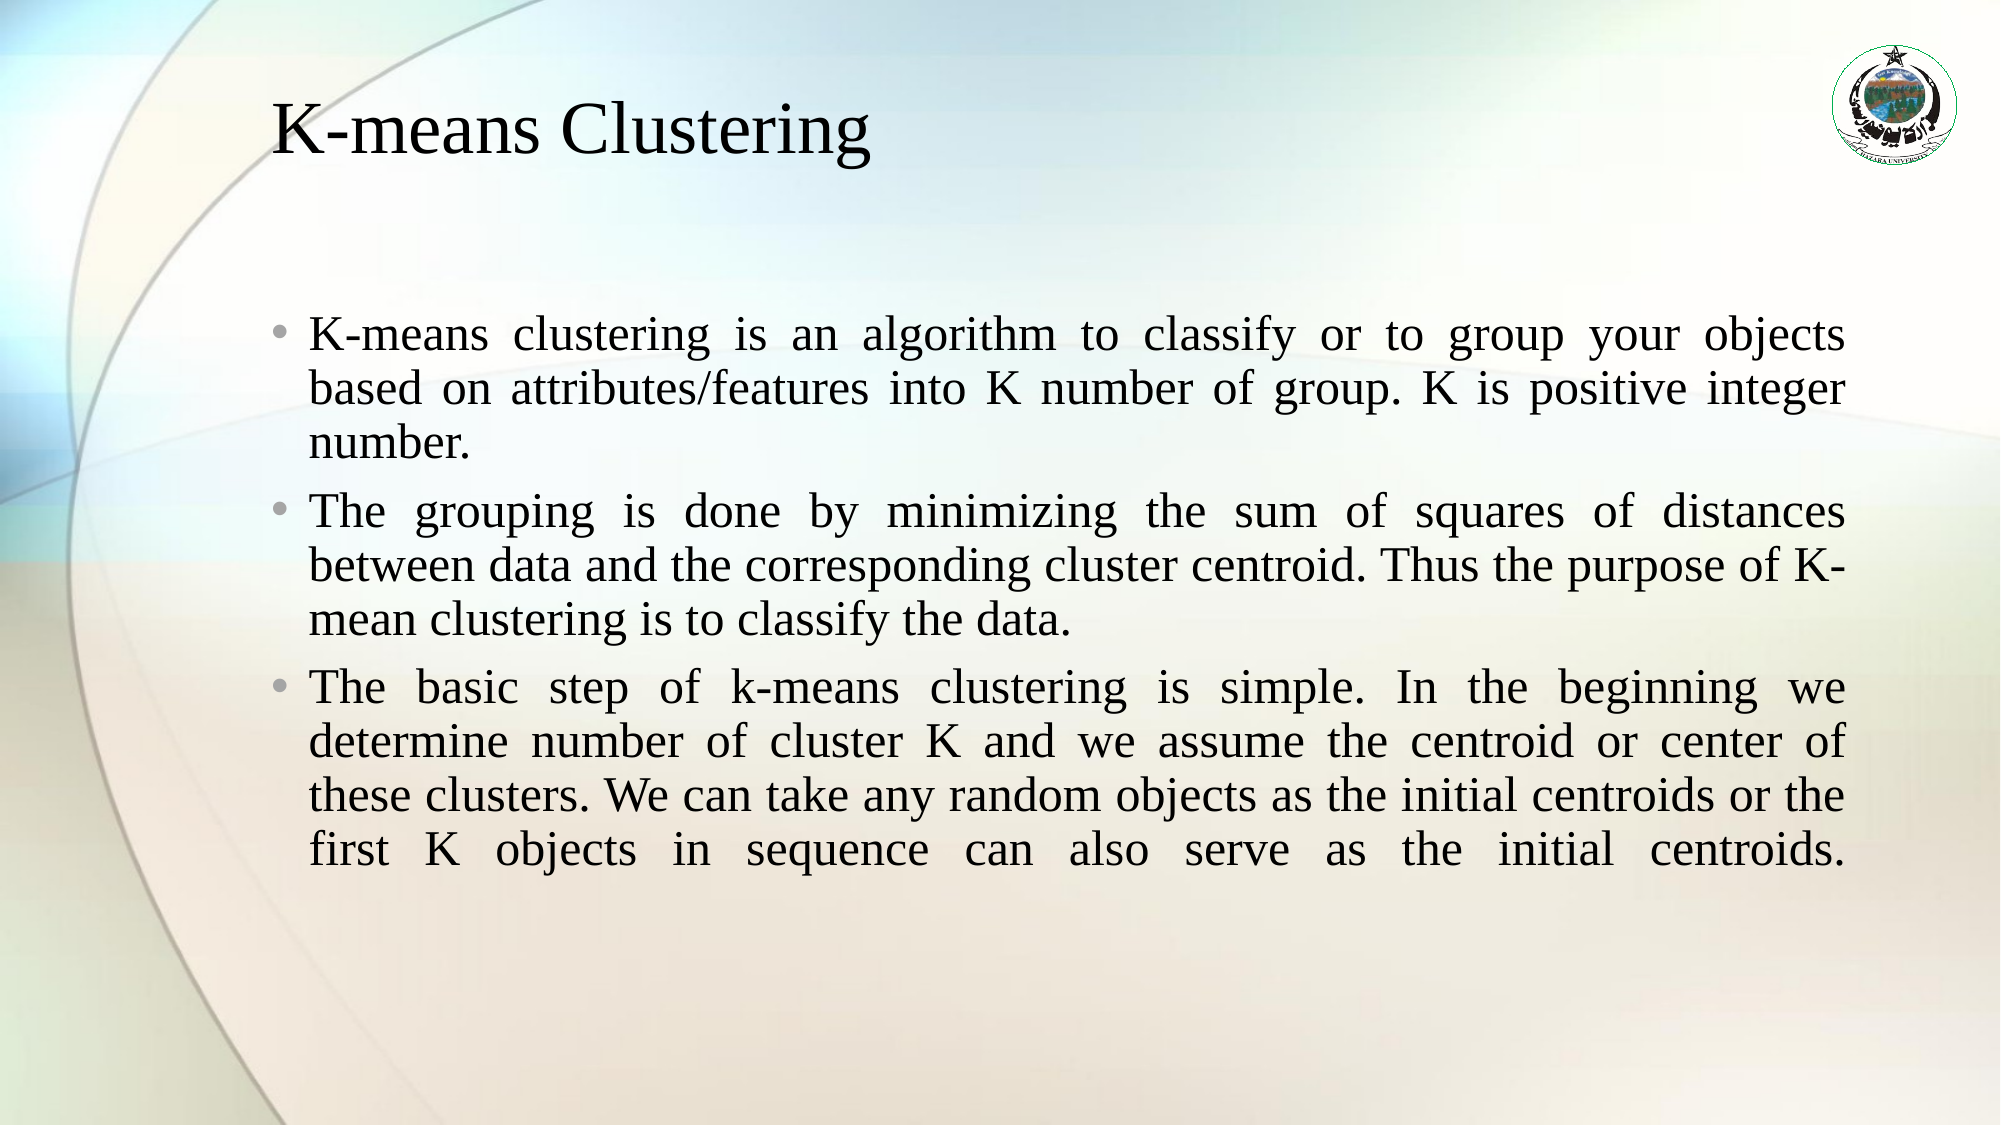

# K-means Clustering
K-means clustering is an algorithm to classify or to group your objects based on attributes/features into K number of group. K is positive integer number.
The grouping is done by minimizing the sum of squares of distances between data and the corresponding cluster centroid. Thus the purpose of K-mean clustering is to classify the data.
The basic step of k-means clustering is simple. In the beginning we determine number of cluster K and we assume the centroid or center of these clusters. We can take any random objects as the initial centroids or the first K objects in sequence can also serve as the initial centroids.